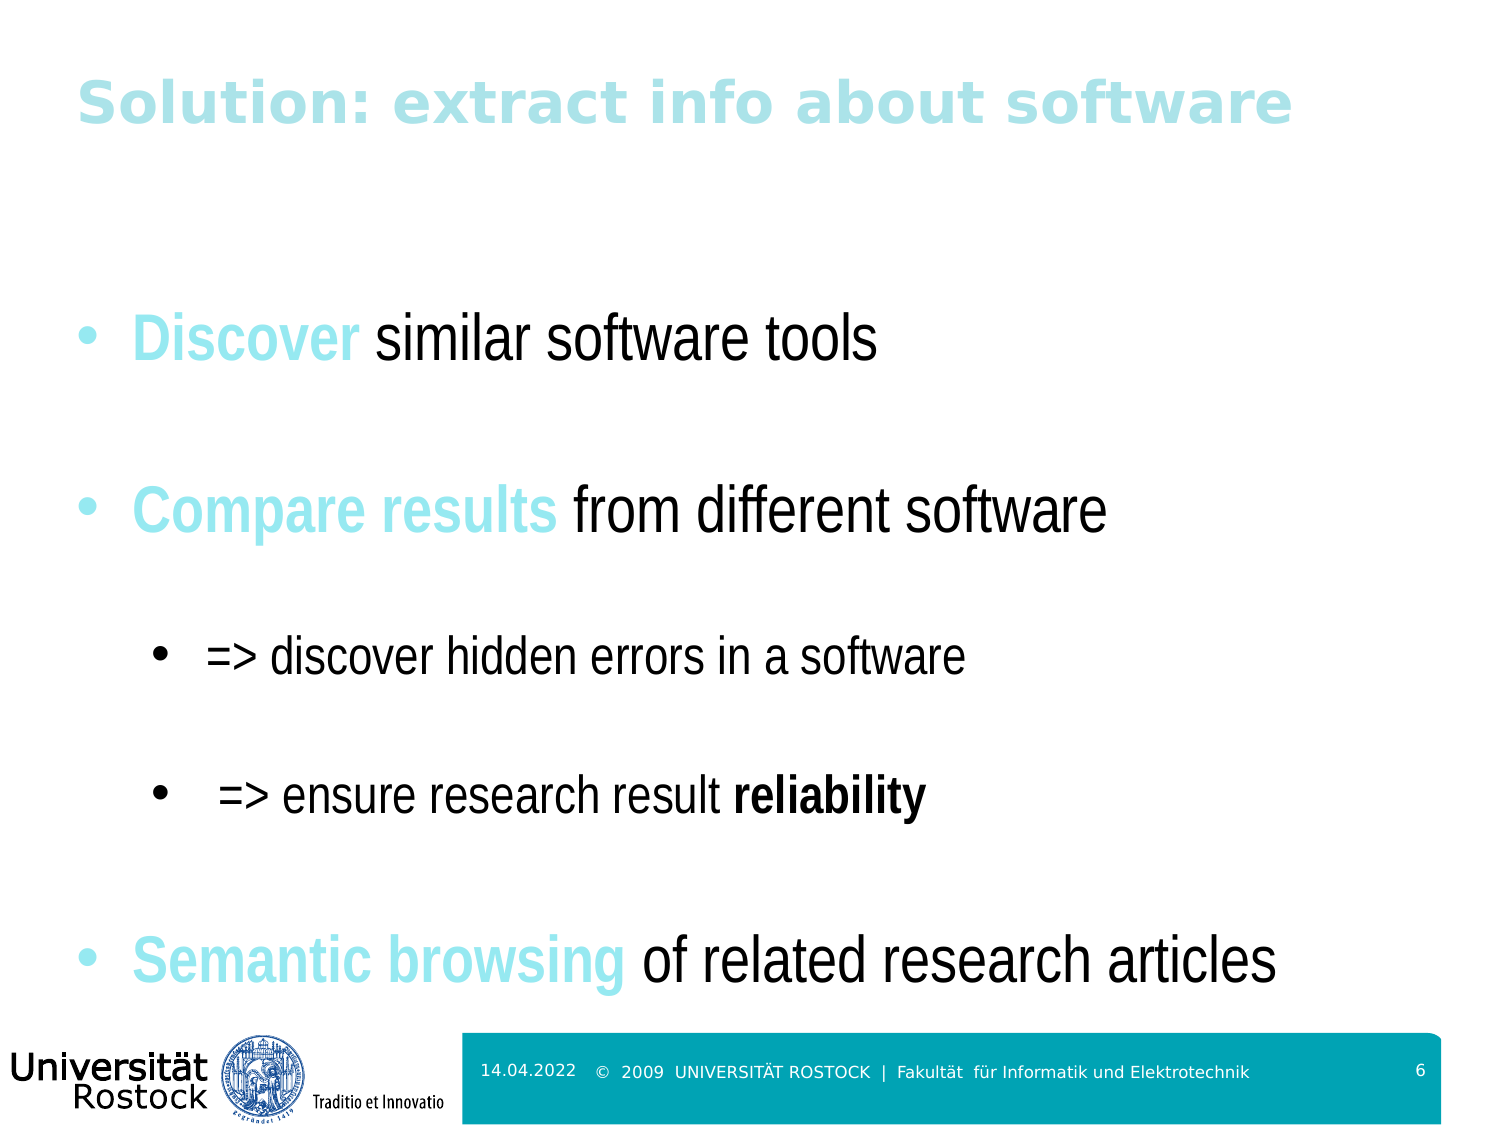

# Solution: extract info about software
Discover similar software tools
Compare results from different software
=> discover hidden errors in a software
 => ensure research result reliability
Semantic browsing of related research articles
14.04.2022
6
©  2009  UNIVERSITÄT ROSTOCK  |  Fakultät  für Informatik und Elektrotechnik